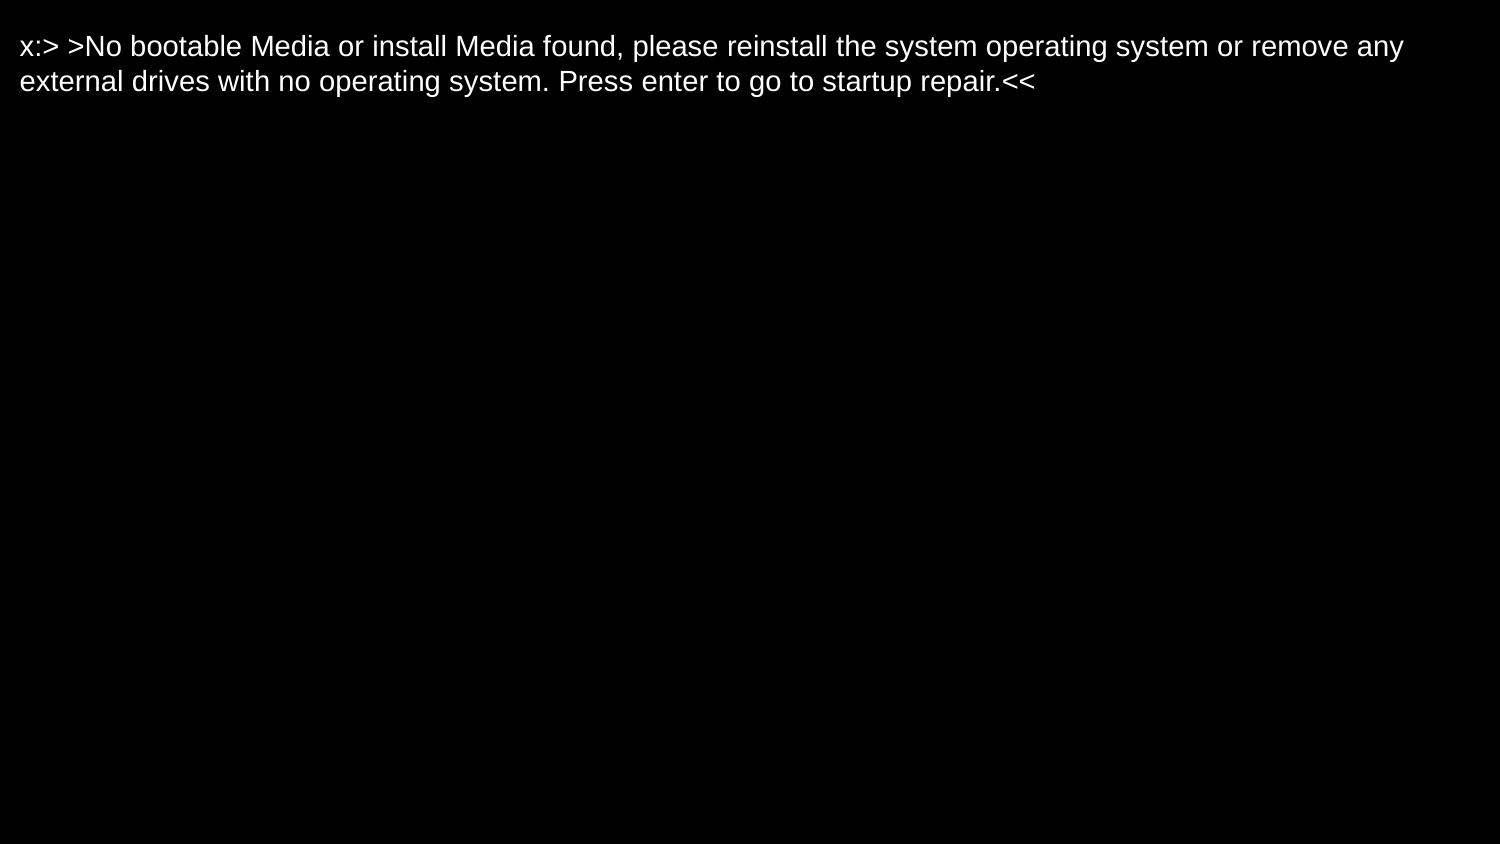

x:> >No bootable Media or install Media found, please reinstall the system operating system or remove any external drives with no operating system. Press enter to go to startup repair.<<